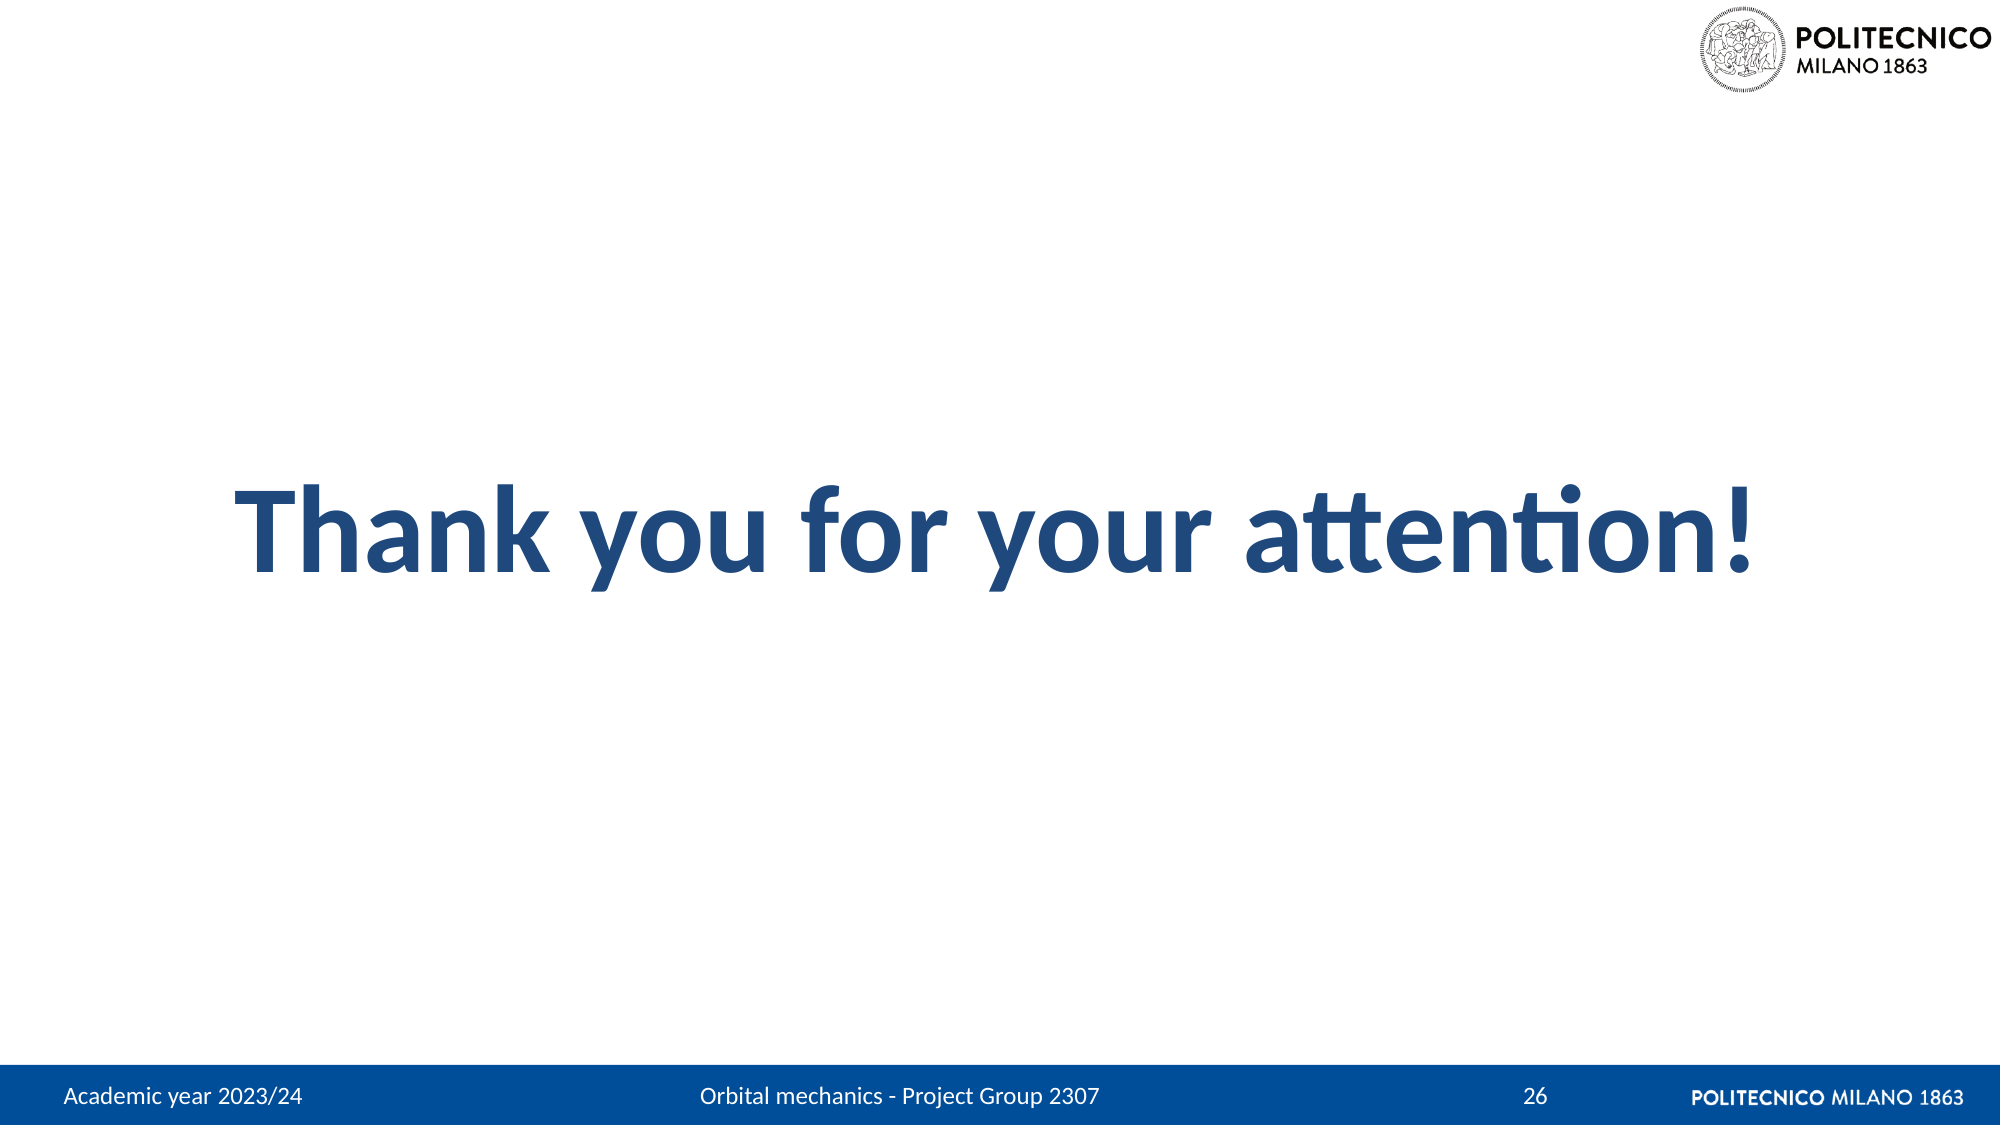

# Thank you for your attention!
Academic year 2023/24
Orbital mechanics - Project Group 2307
26